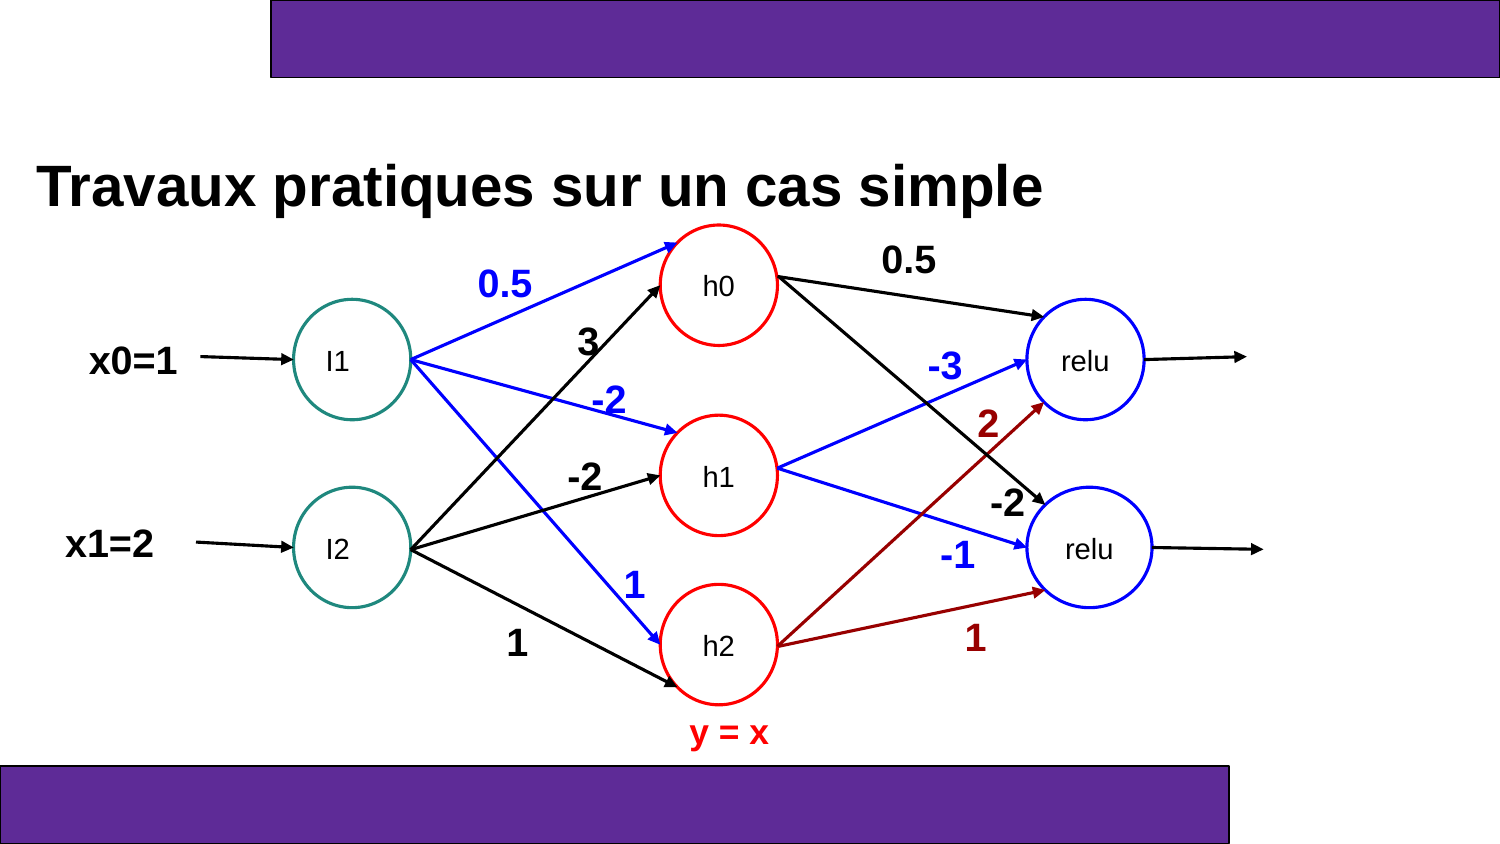

Travaux pratiques sur un cas simple
0.5
h0
0.5
relu
I1
3
x0=1
-3
-2
2
h1
-2
-2
I2
relu
x1=2
-1
1
h2
1
1
 y = x